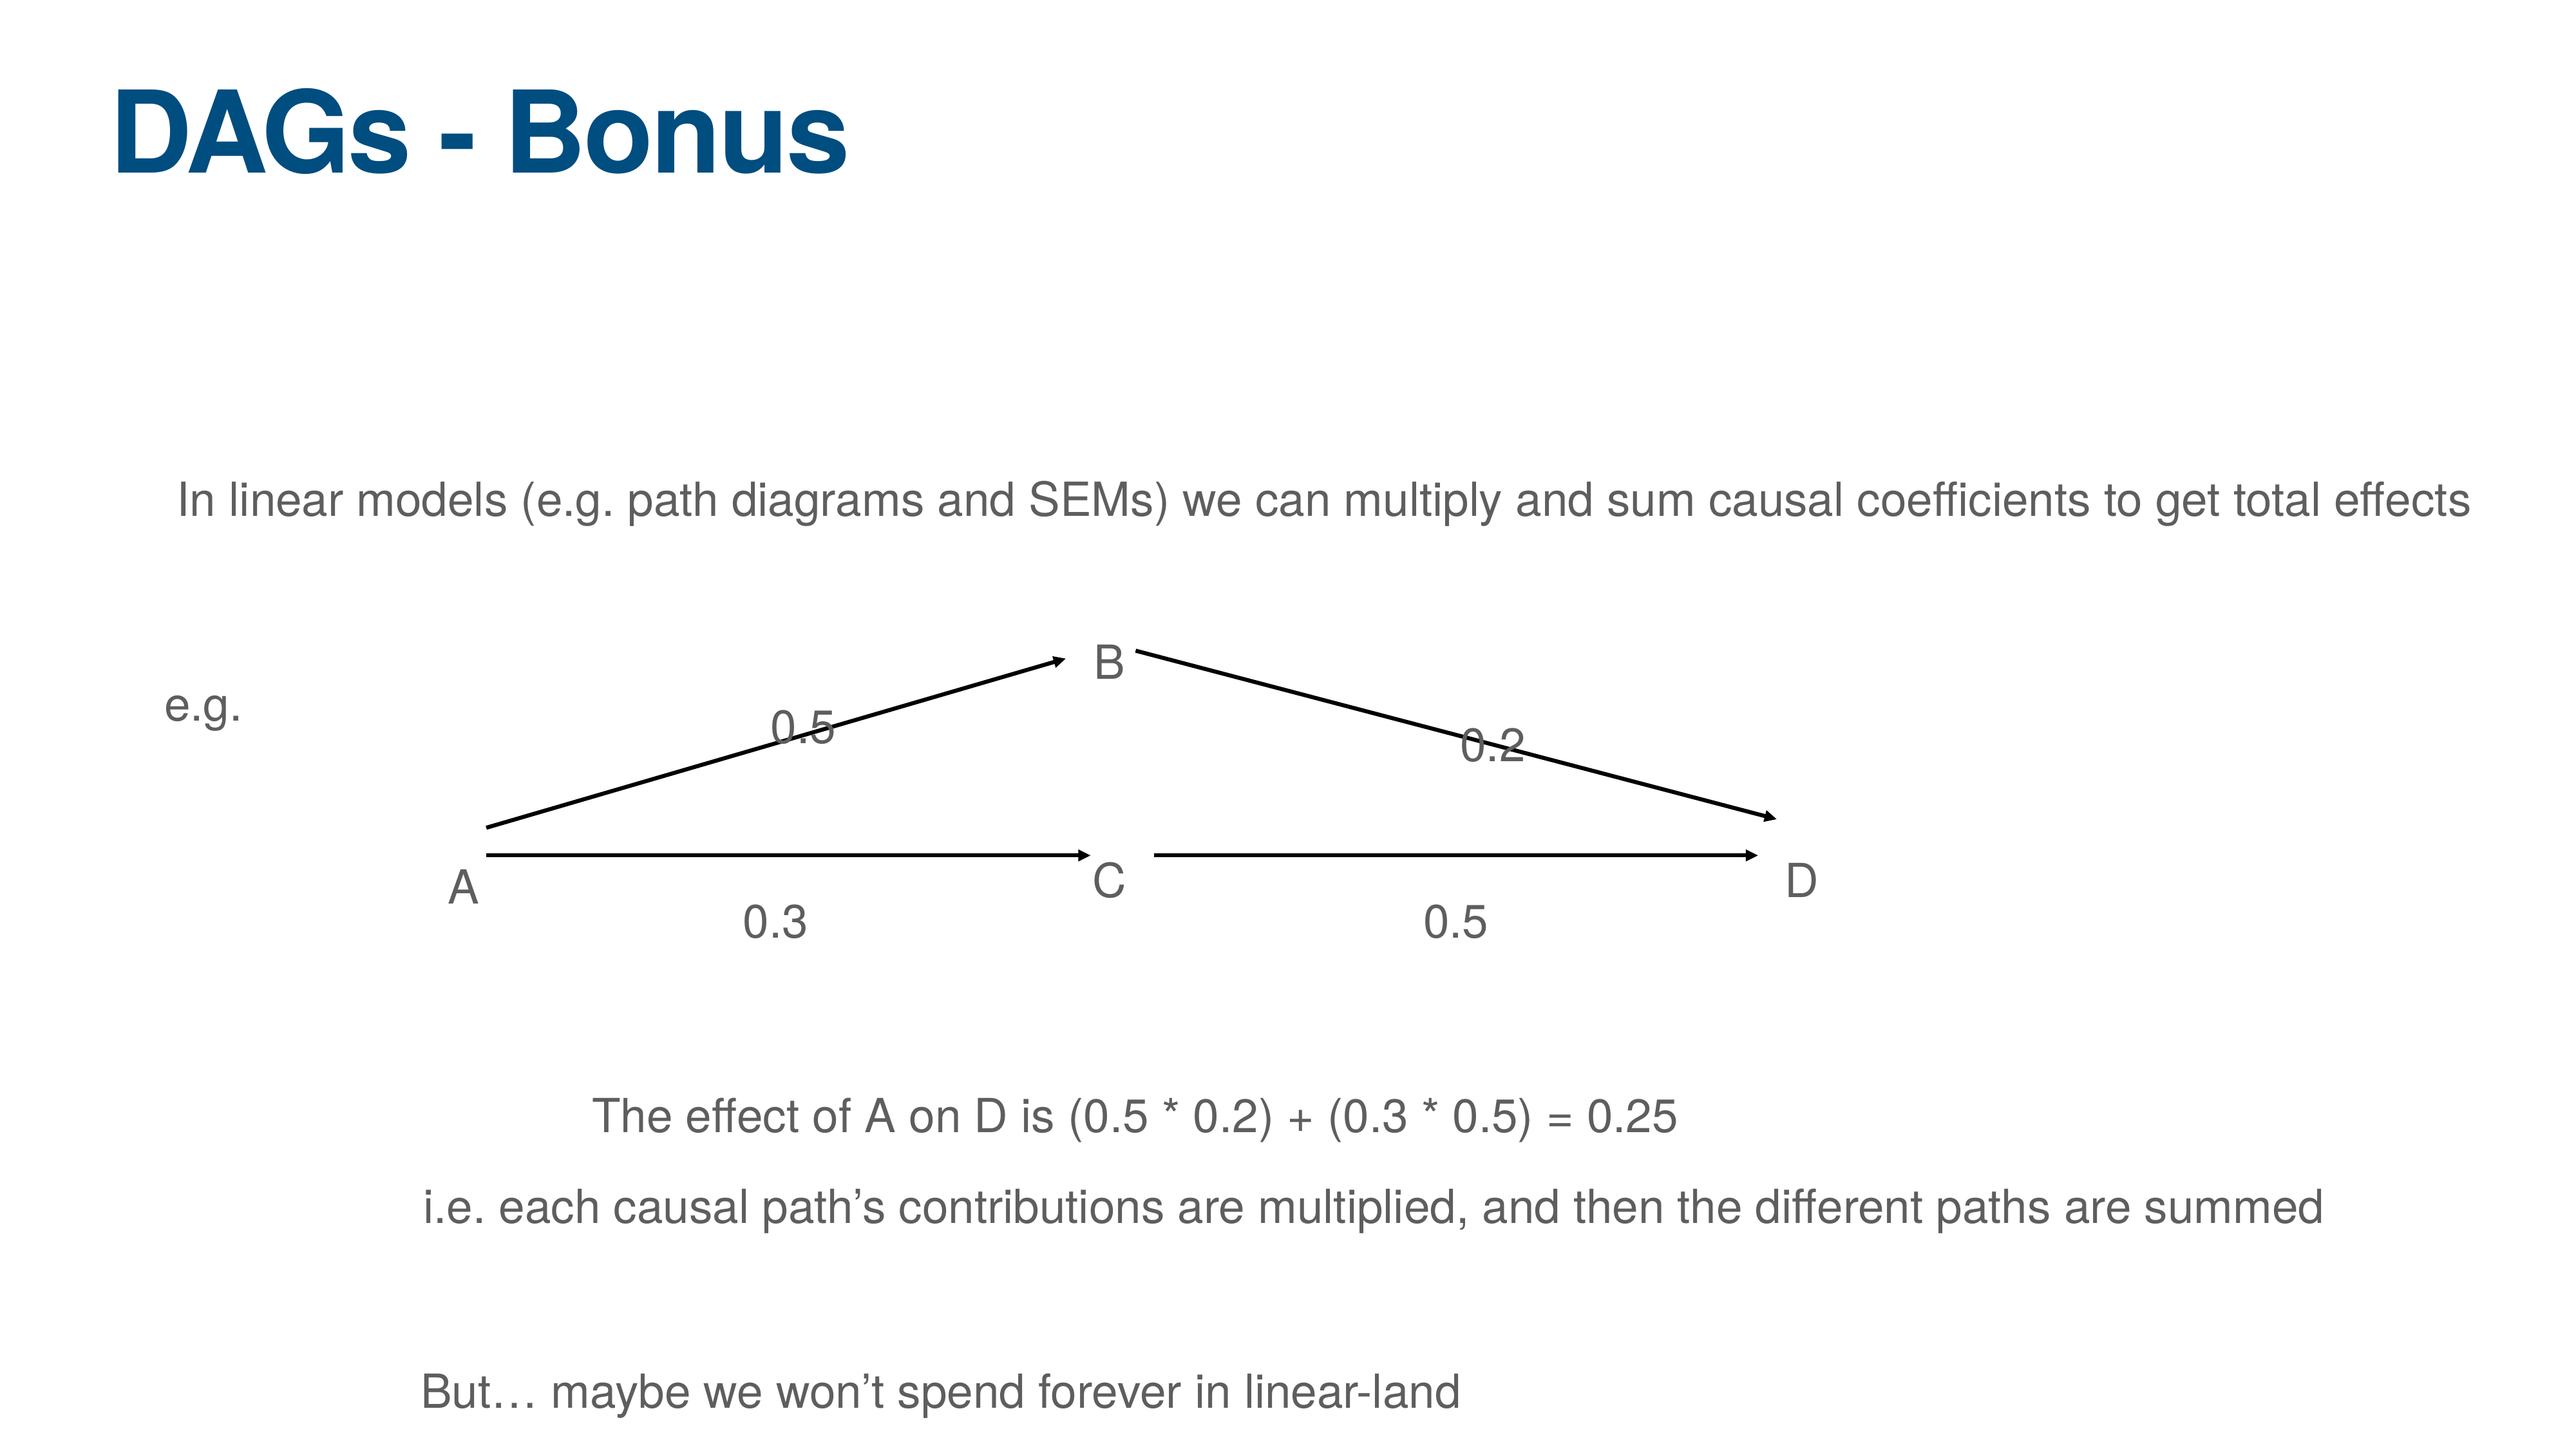

# DAGs - Bonus
In linear models (e.g. path diagrams and SEMs) we can multiply and sum causal coefficients to get total effects

B
e.g.

0.5
0.2
C
D
A

0.3
0.5
The effect of A on D is (0.5 * 0.2) + (0.3 * 0.5) = 0.25
i.e. each causal path’s contributions are multiplied, and then the different paths are summed
But… maybe we won’t spend forever in linear-land